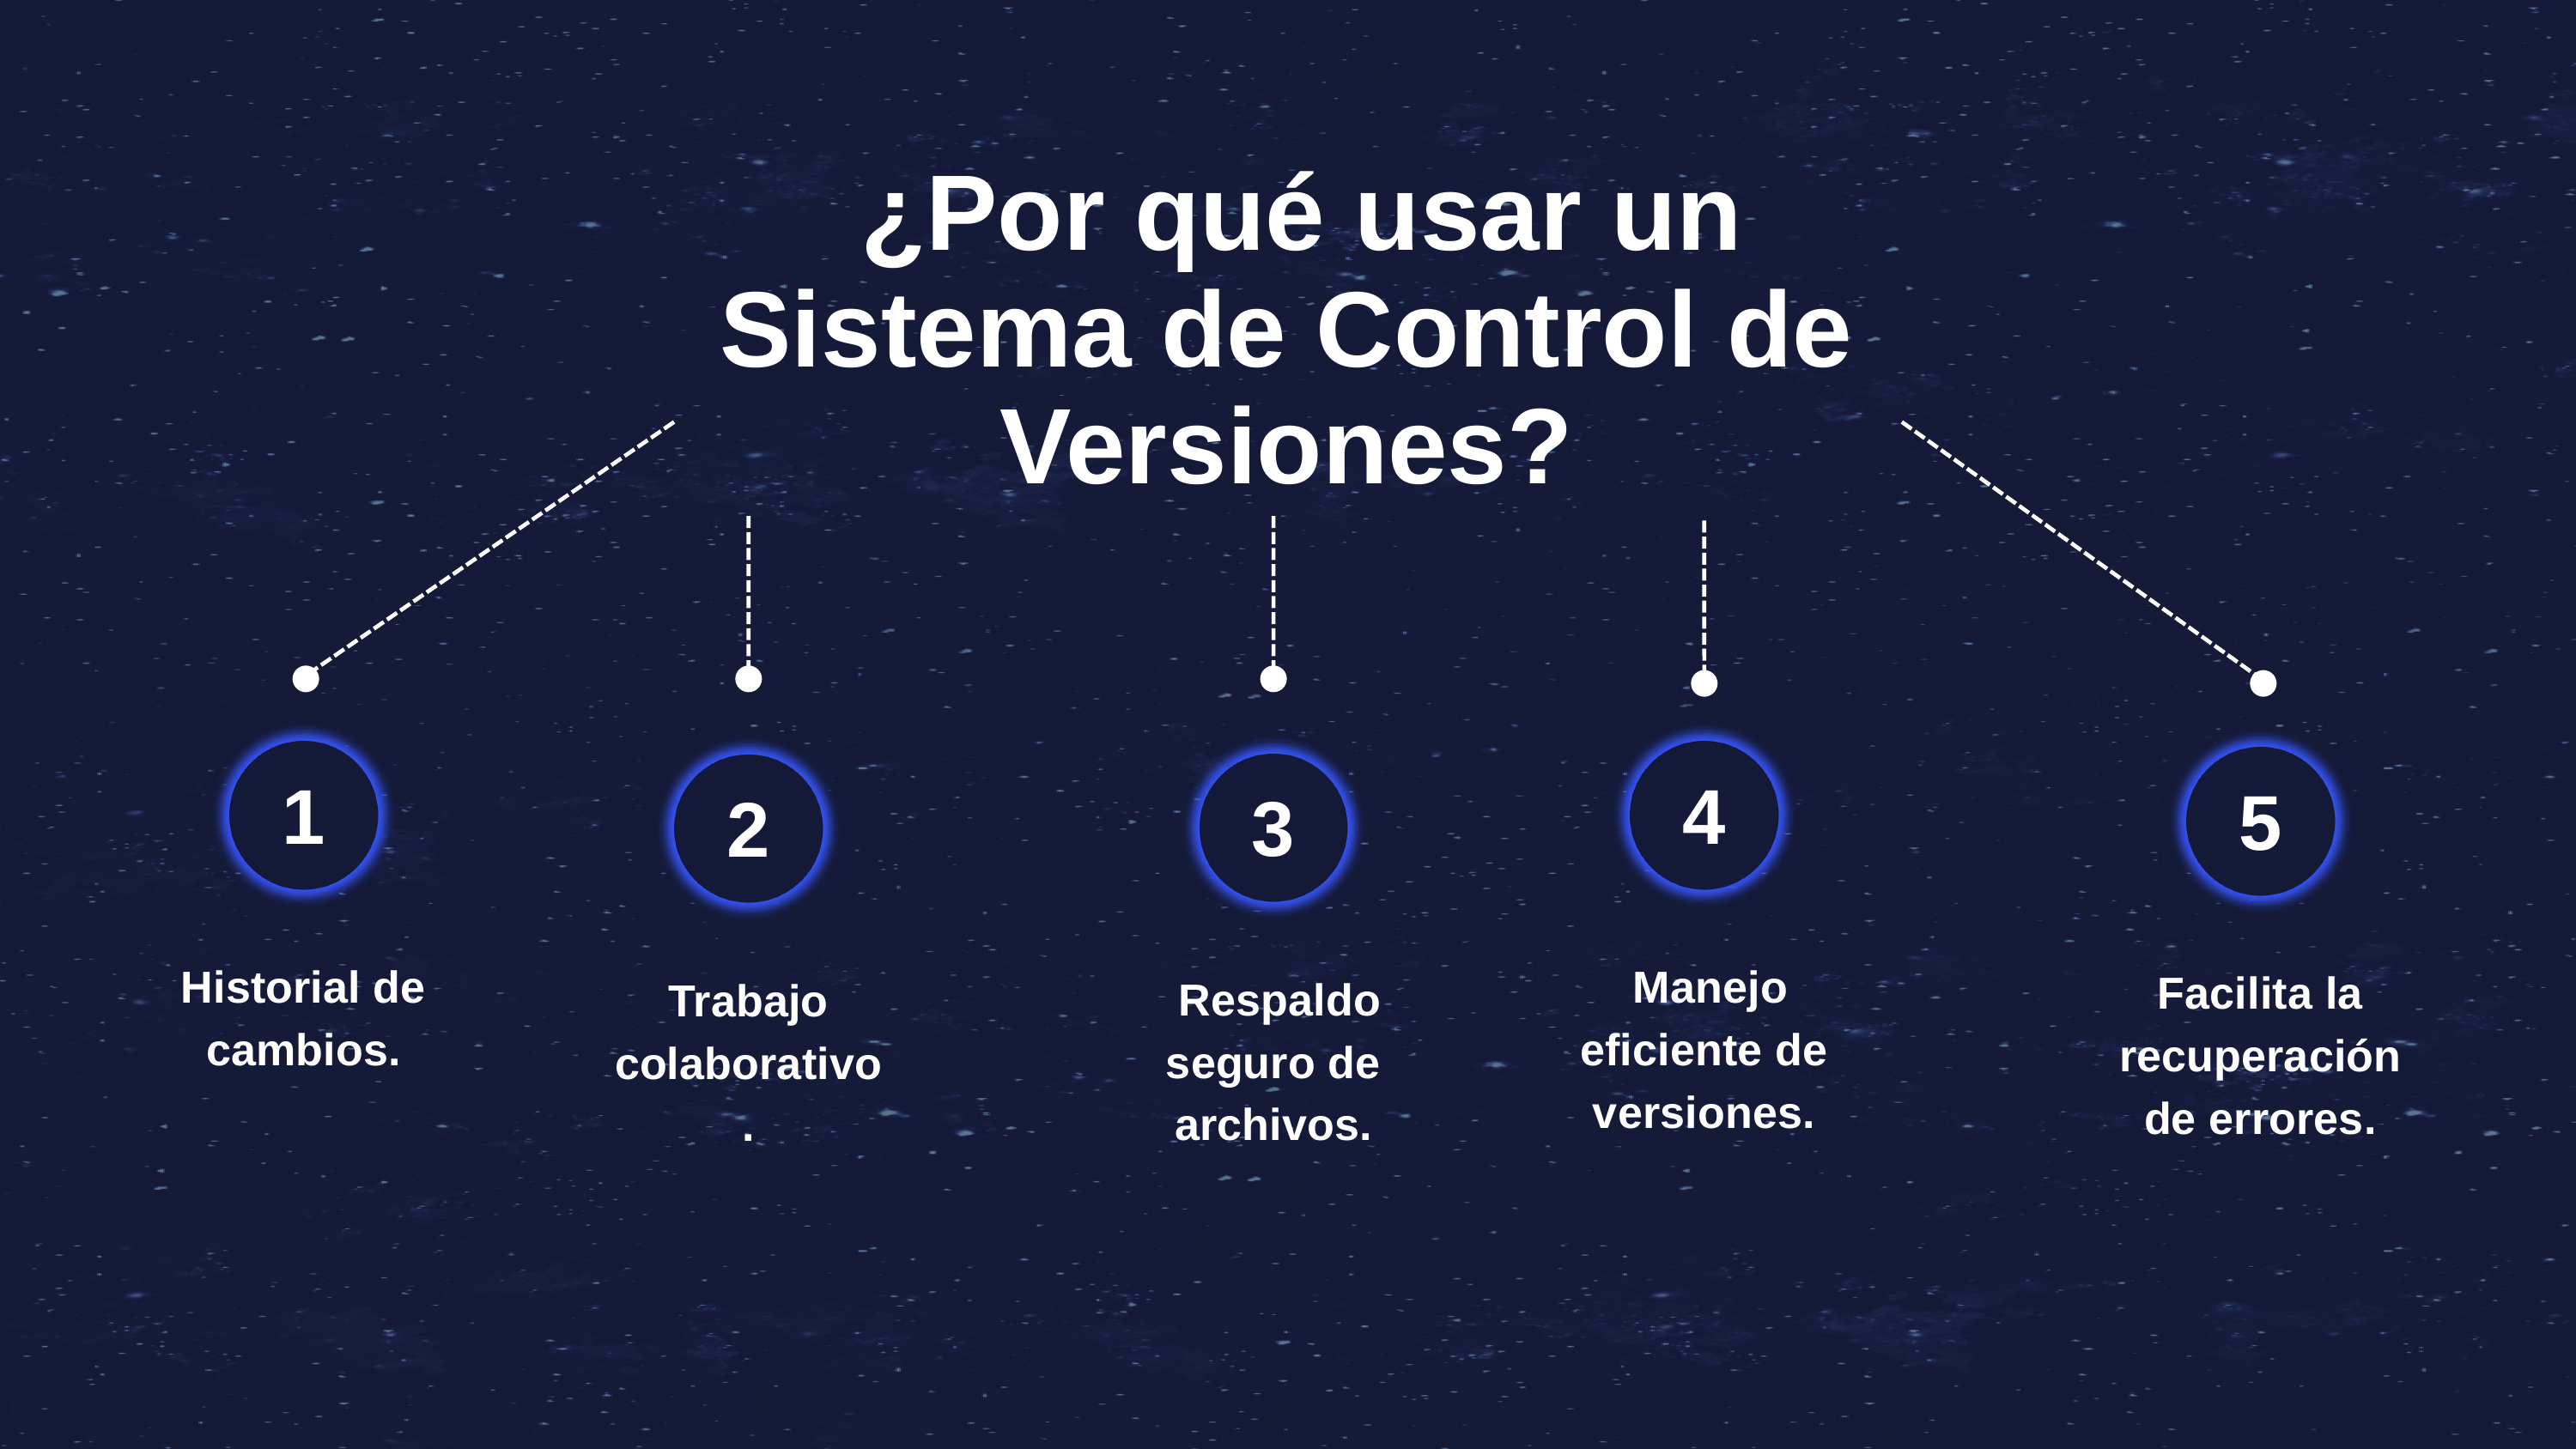

¿Por qué usar un Sistema de Control de Versiones?

1
4
5
3
2
Historial de cambios.
 Manejo eficiente de versiones.
Facilita la recuperación de errores.

 Respaldo seguro de archivos.
Trabajo colaborativo.